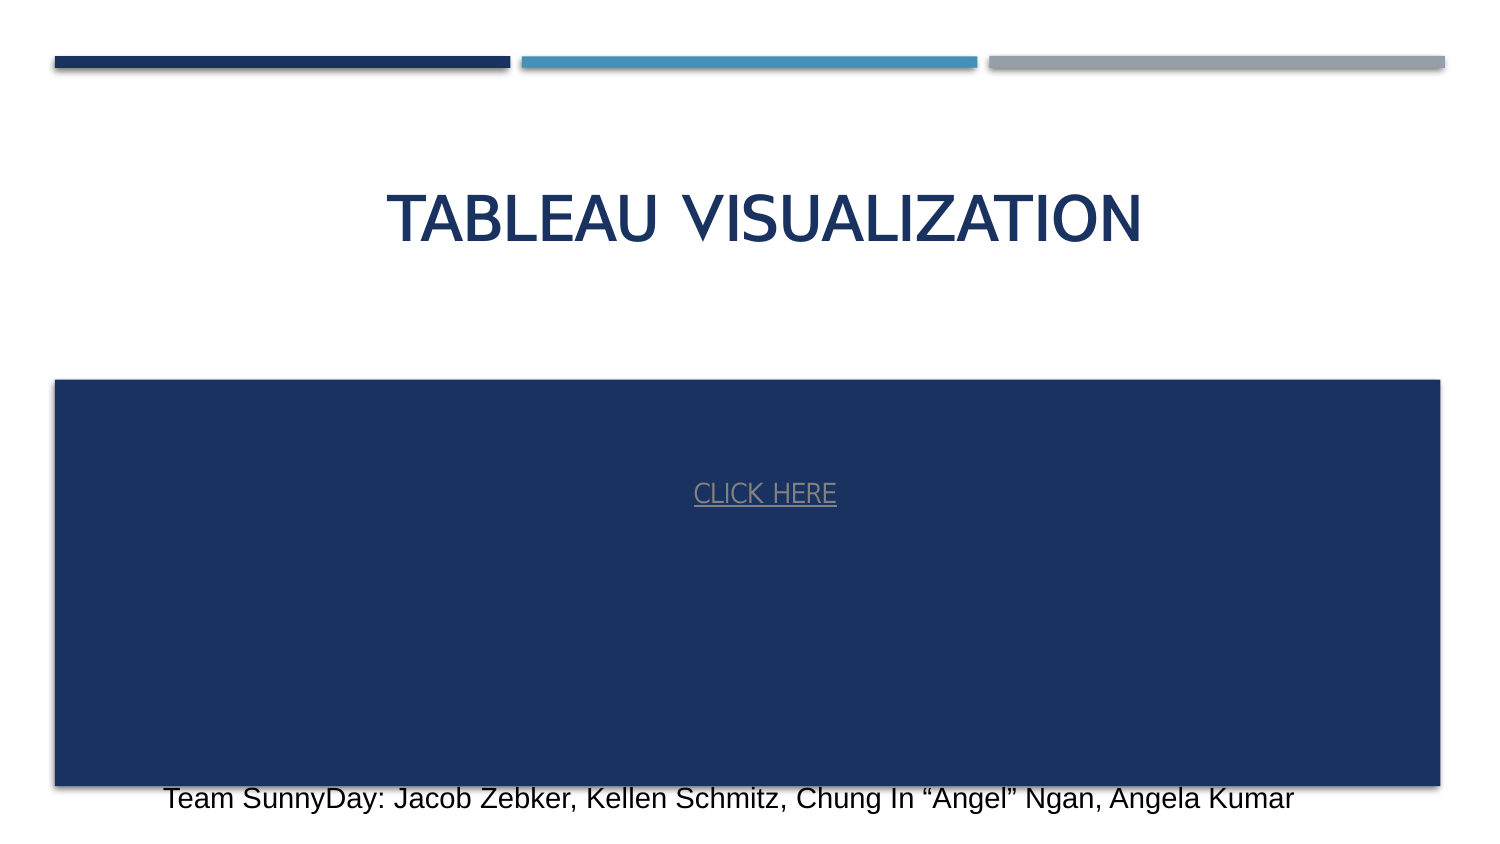

# Tableau Visualization
Click Here
Team SunnyDay: Jacob Zebker, Kellen Schmitz, Chung In “Angel” Ngan, Angela Kumar